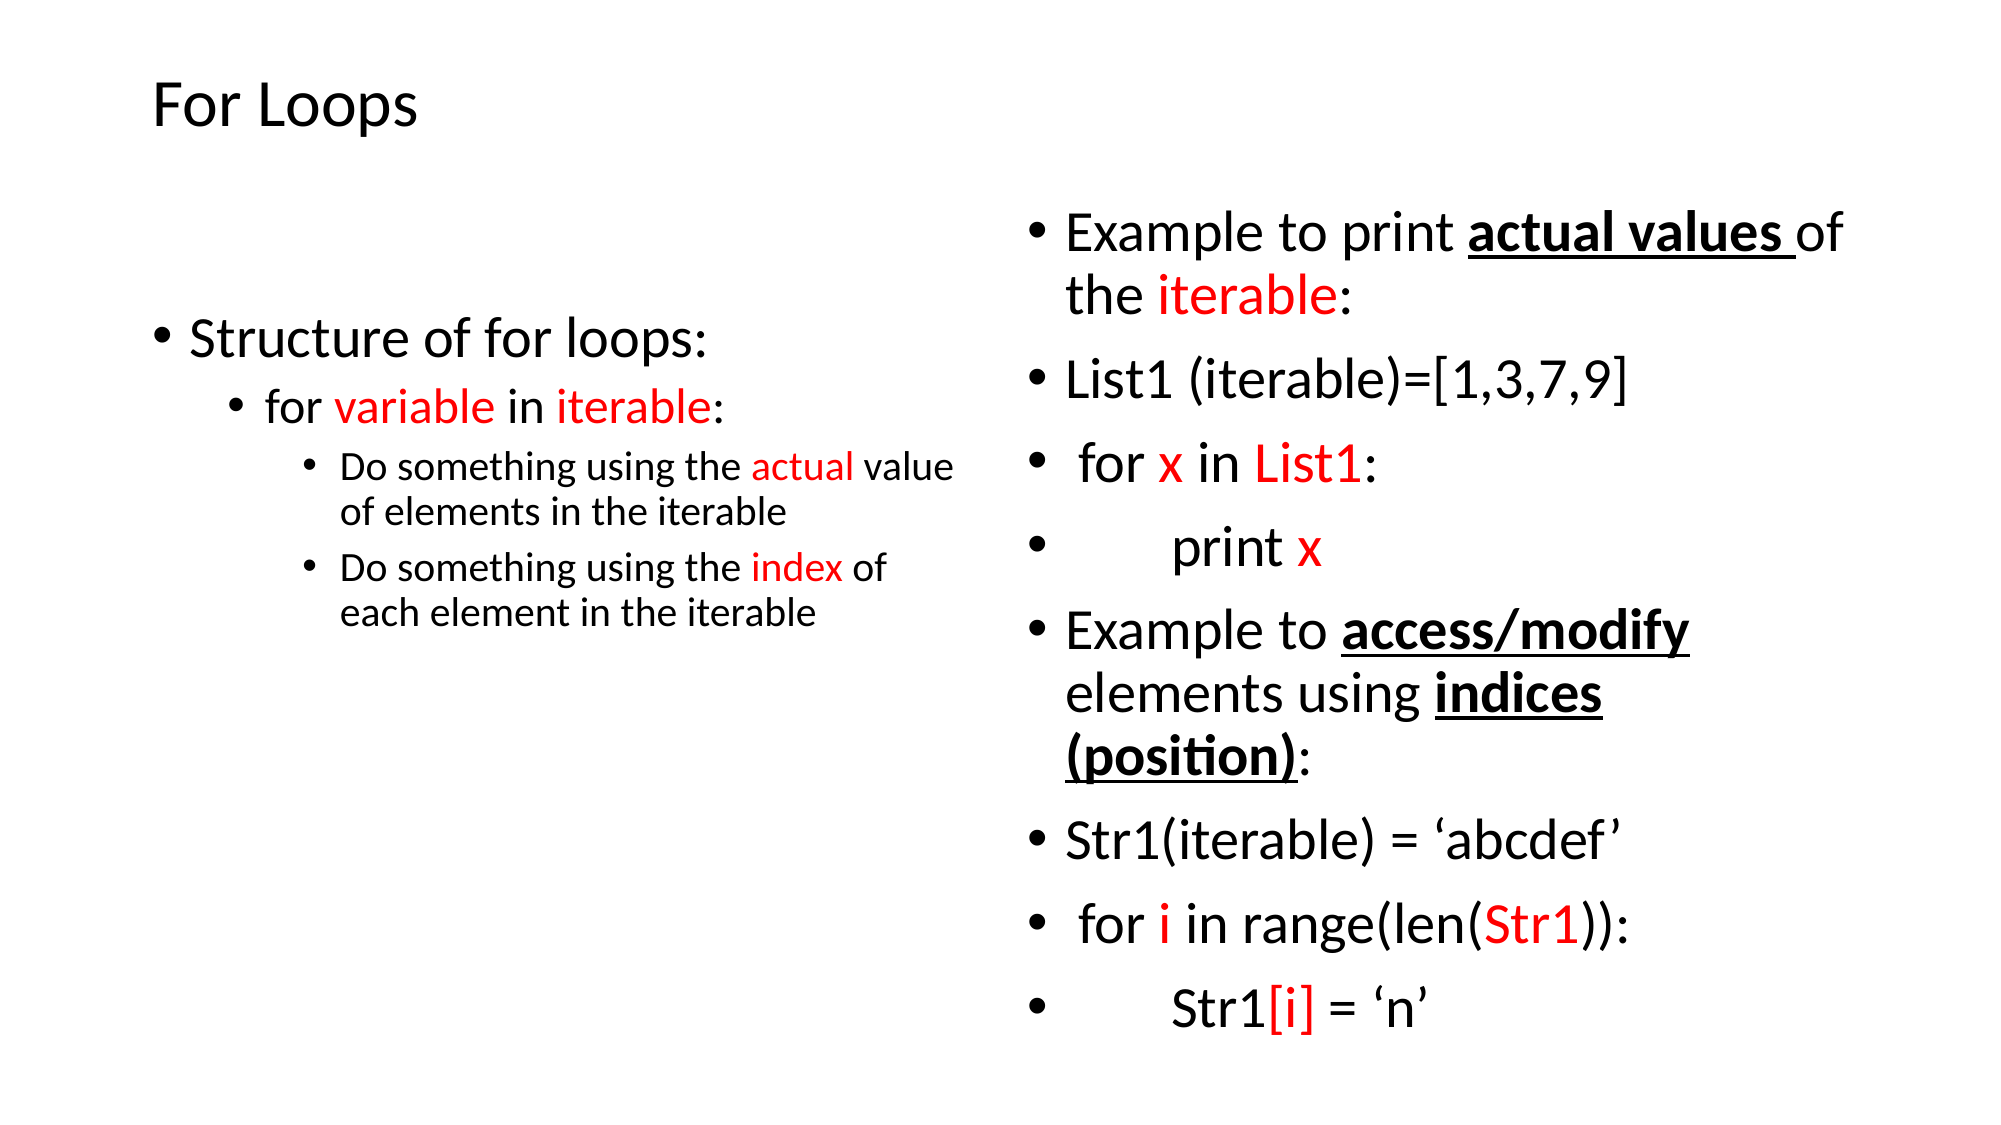

# For Loops
Example to print actual values of the iterable:
List1 (iterable)=[1,3,7,9]
 for x in List1:
        print x
Example to access/modify elements using indices (position):
Str1(iterable) = ‘abcdef’
 for i in range(len(Str1)):
        Str1[i] = ‘n’
Structure of for loops:
for variable in iterable:
Do something using the actual value of elements in the iterable
Do something using the index of each element in the iterable